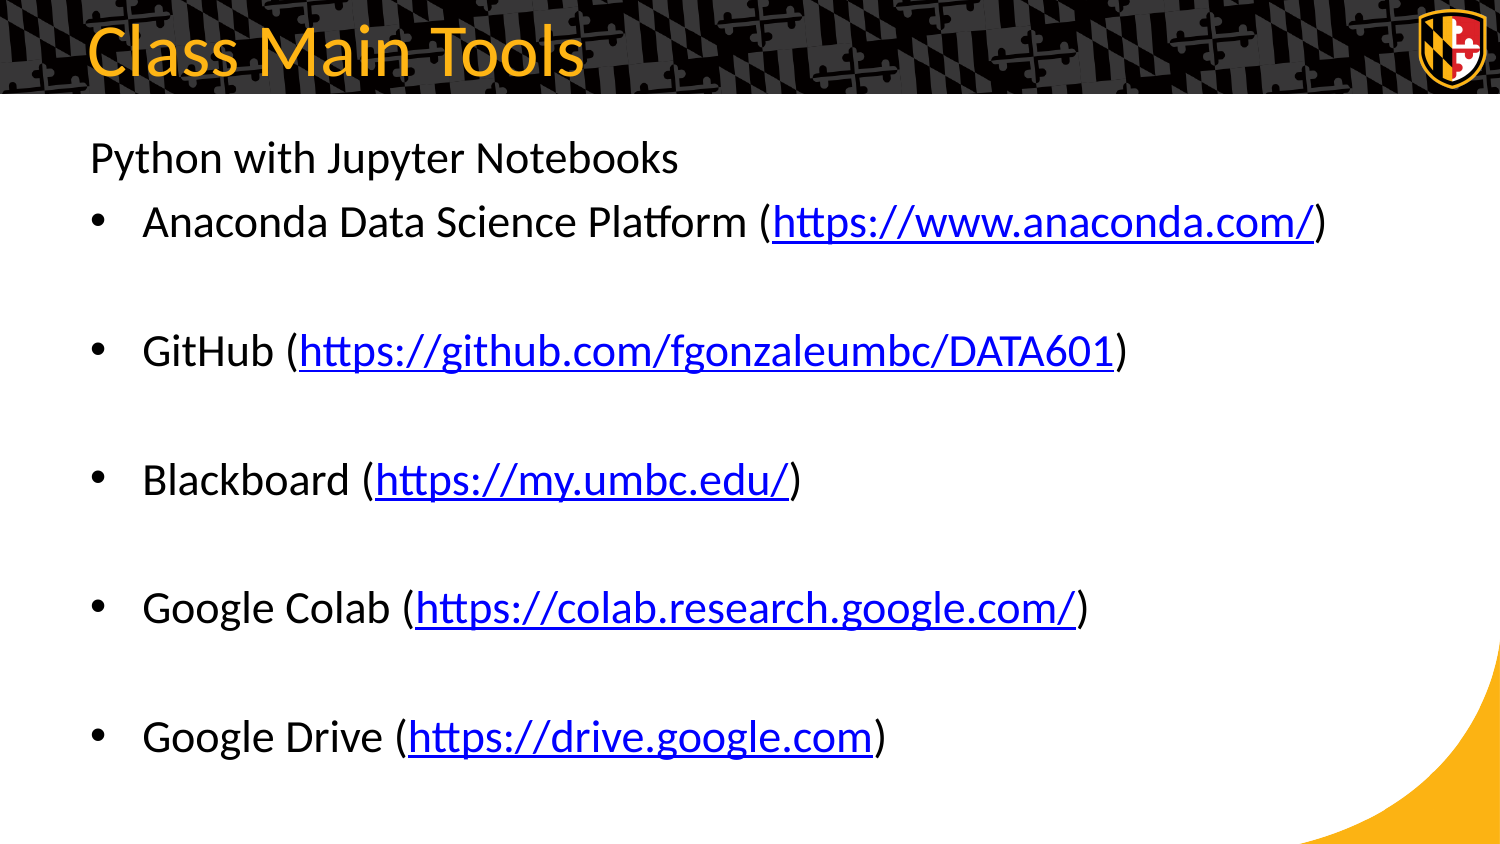

# Class Main Tools
Python with Jupyter Notebooks
Anaconda Data Science Platform (https://www.anaconda.com/)

GitHub (https://github.com/fgonzaleumbc/DATA601)

Blackboard (https://my.umbc.edu/)

Google Colab (https://colab.research.google.com/)

Google Drive (https://drive.google.com)